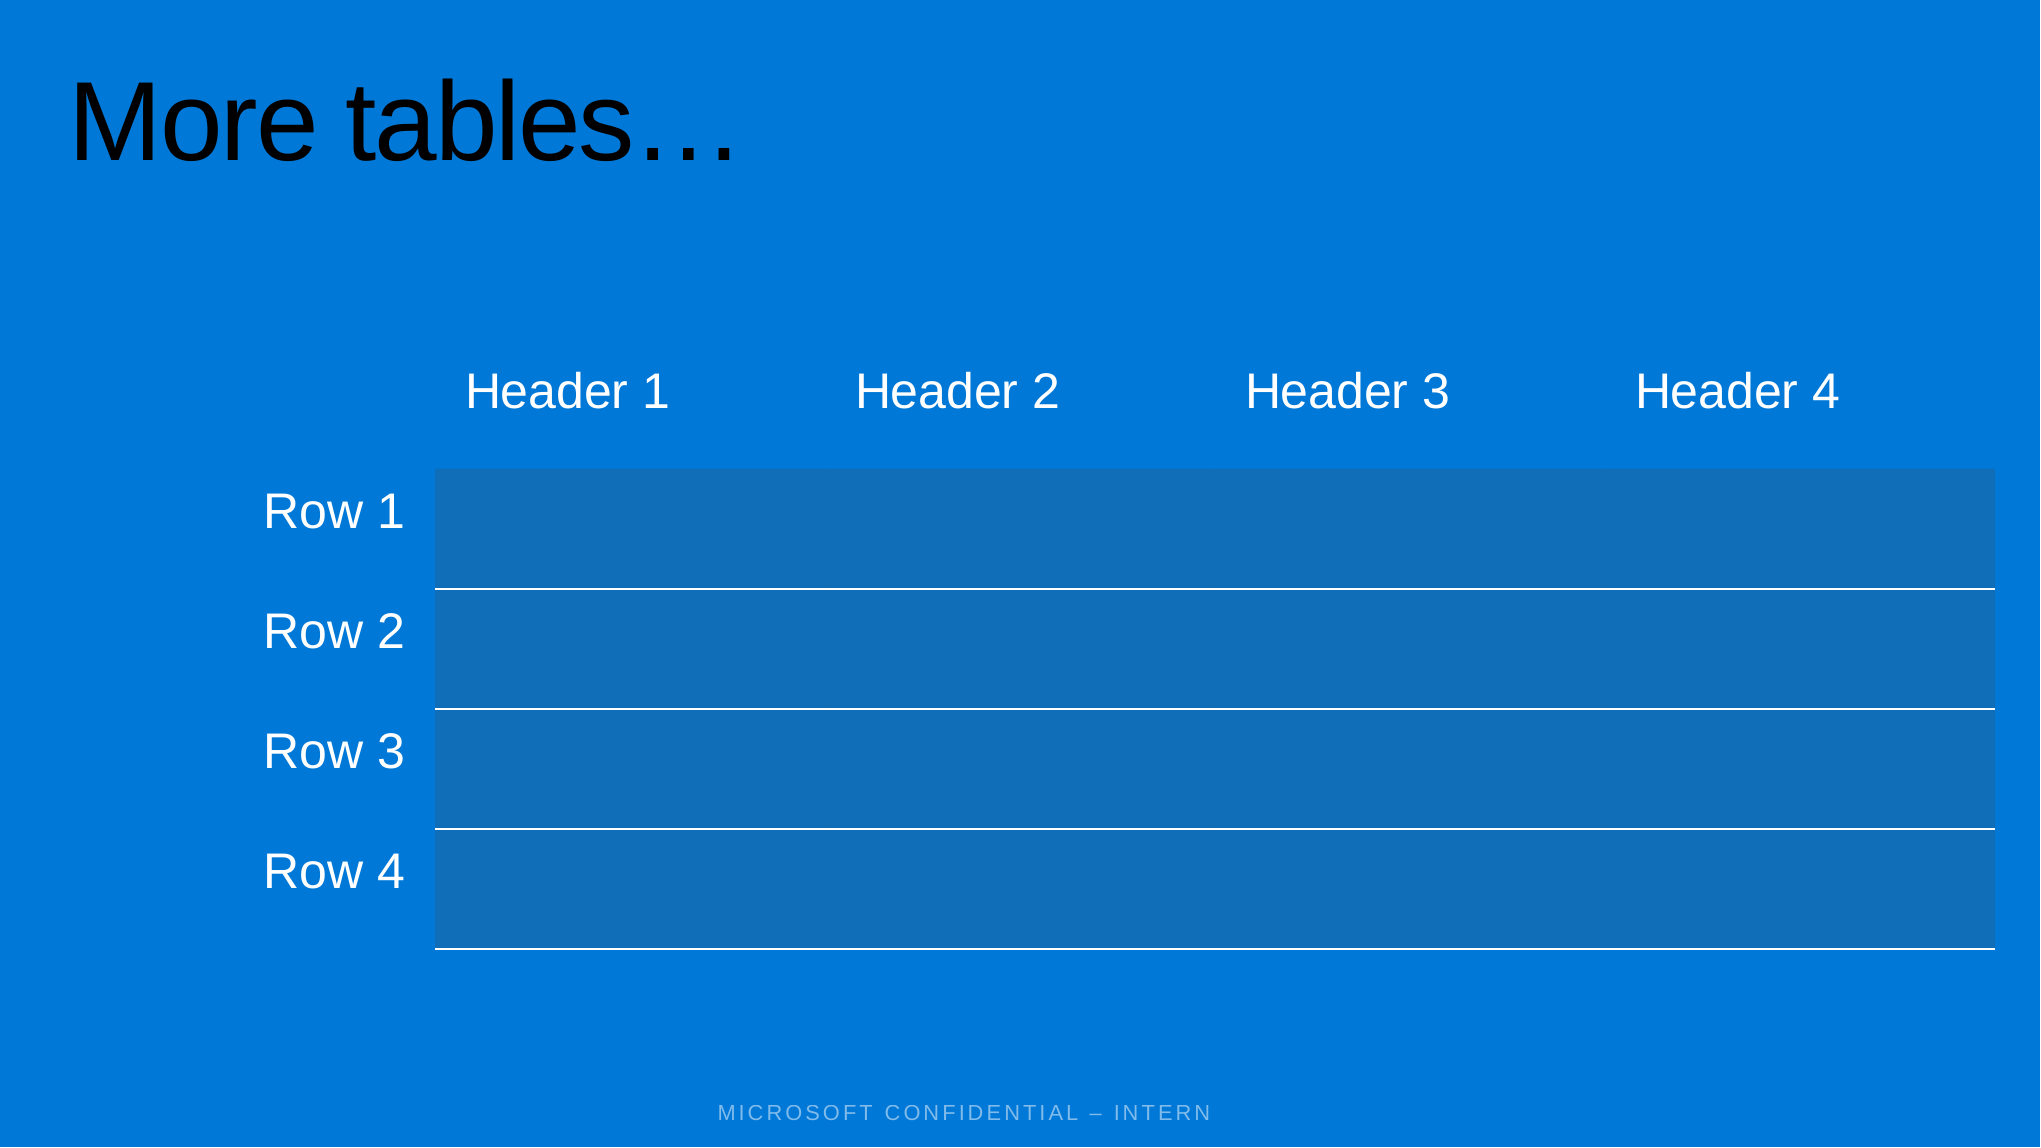

# More tables…
|  | Header 1 | Header 2 | Header 3 | Header 4 |
| --- | --- | --- | --- | --- |
| Row 1 |  |  |  |  |
| Row 2 |  |  |  |  |
| Row 3 |  |  |  |  |
| Row 4 |  |  |  |  |